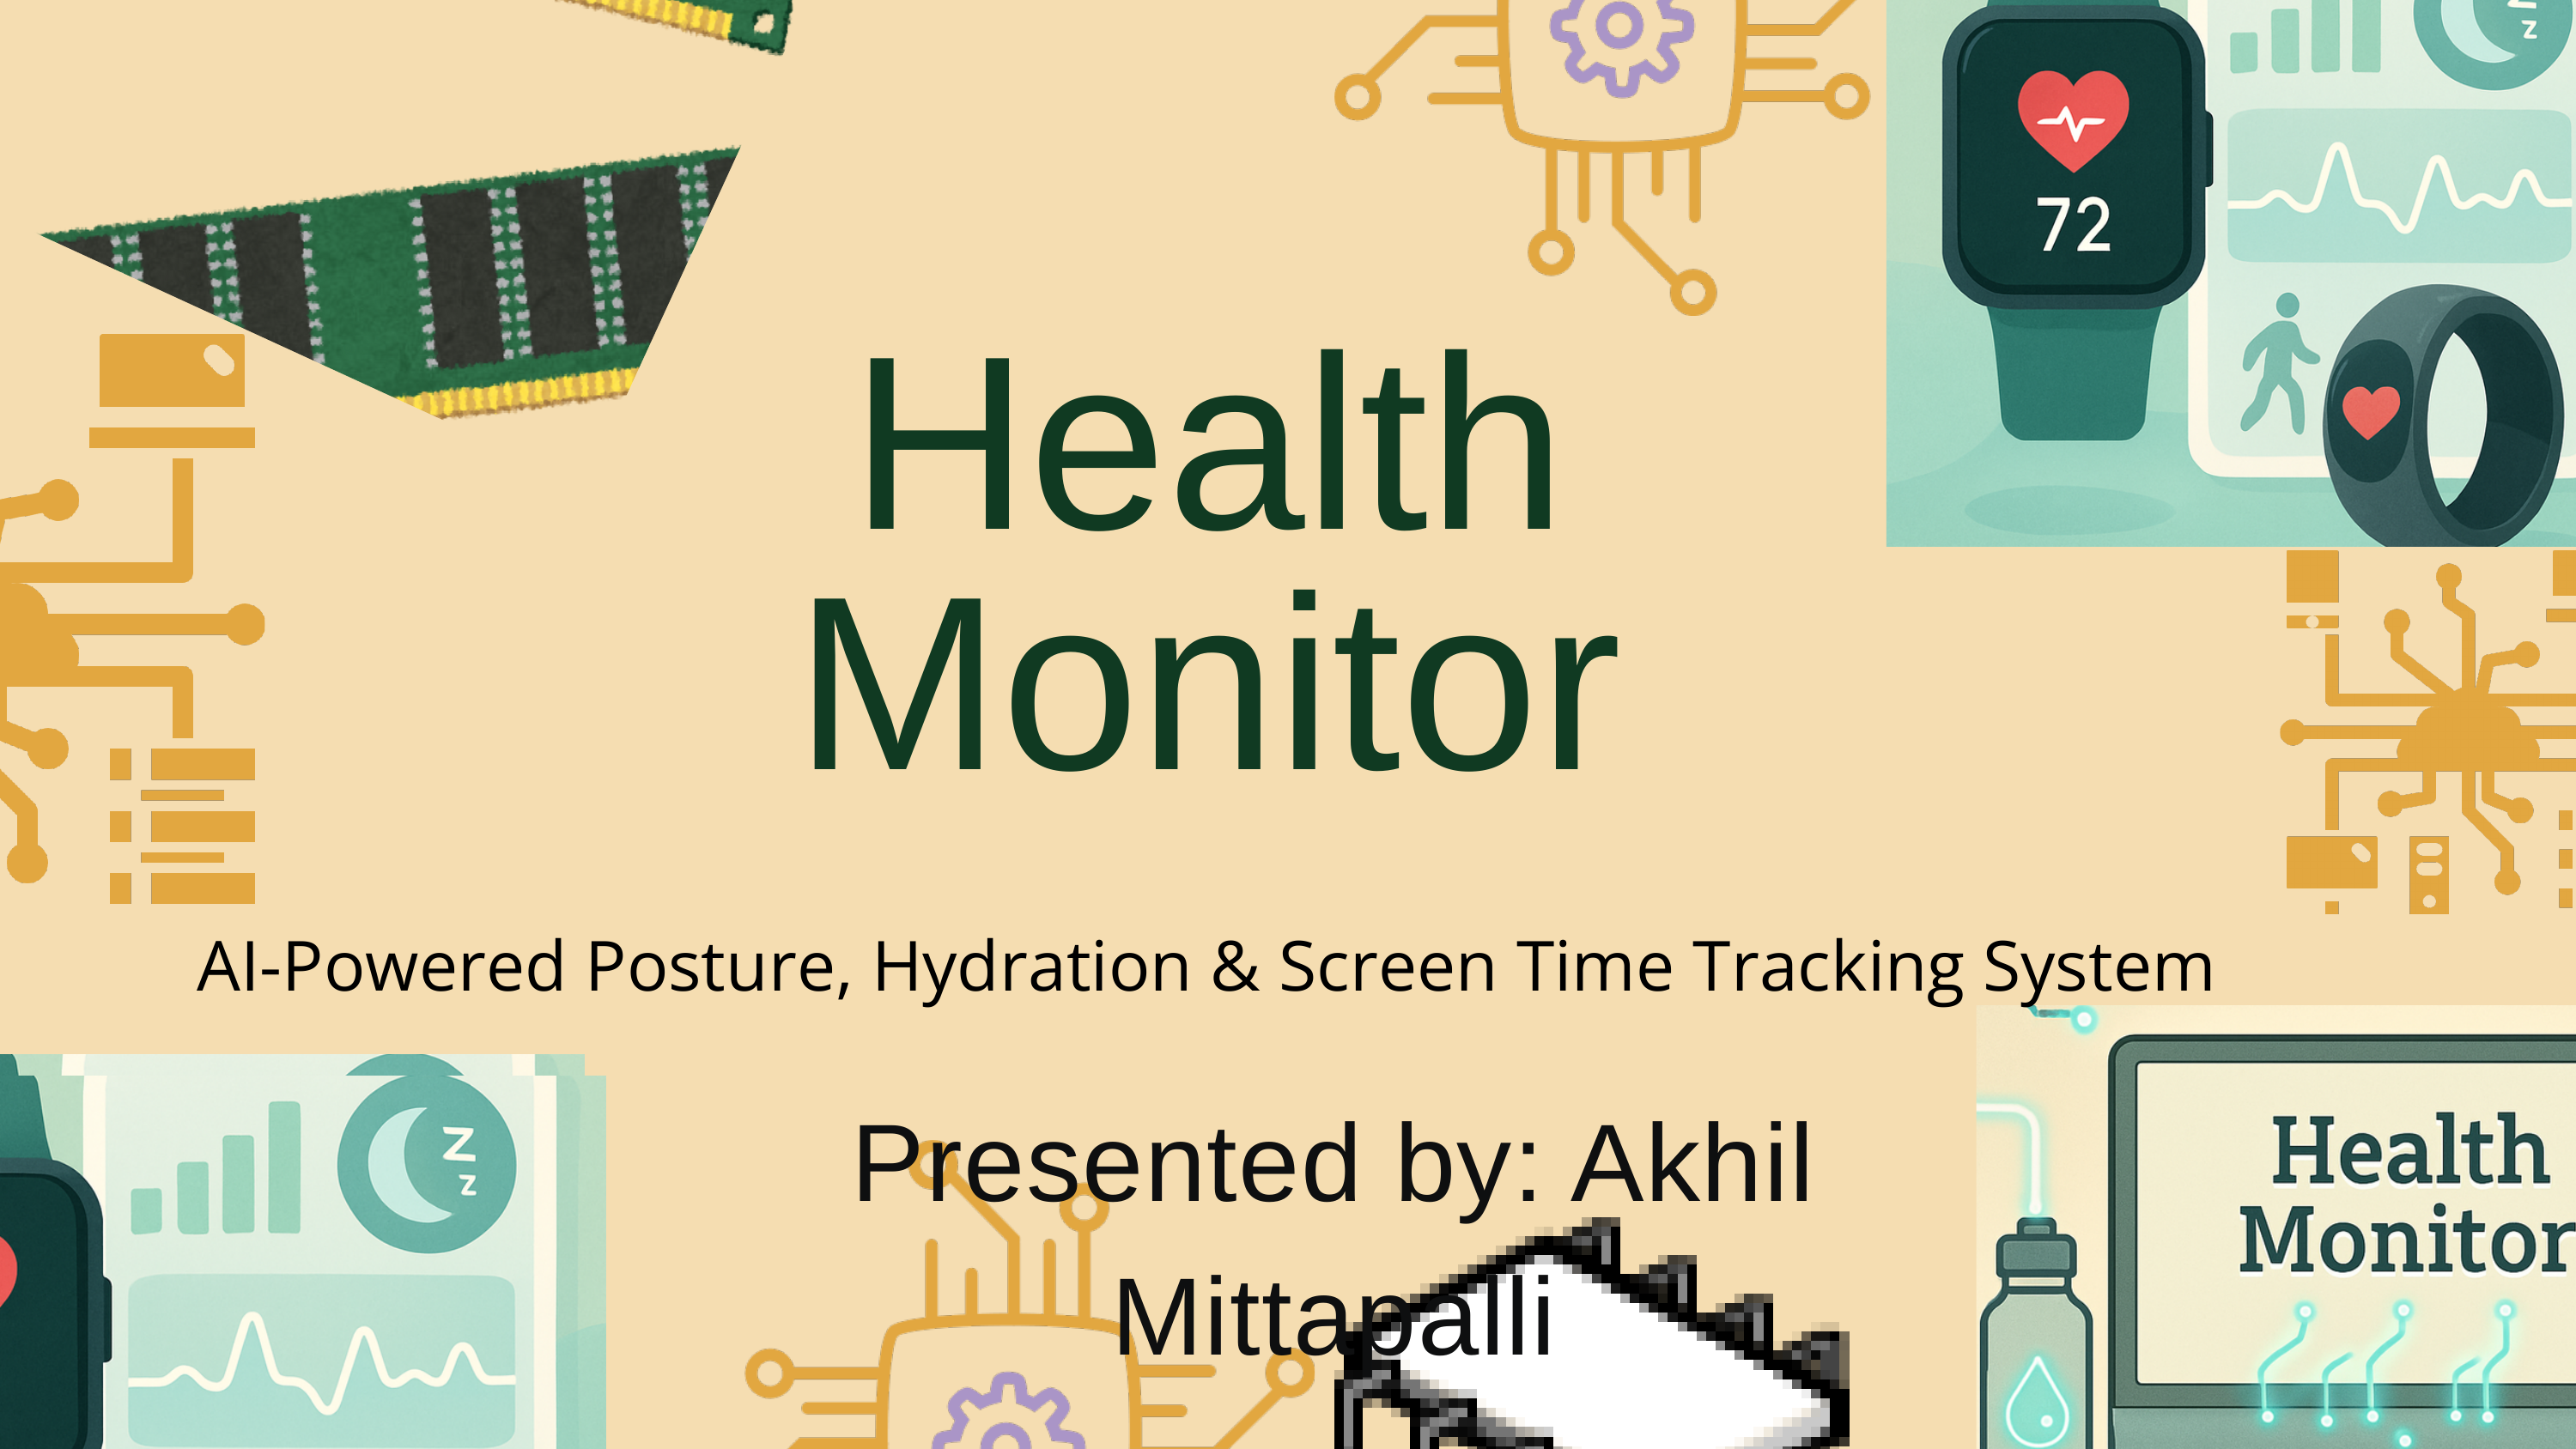

Health Monitor

AI-Powered Posture, Hydration & Screen Time Tracking System

Presented by: Akhil Mittapalli